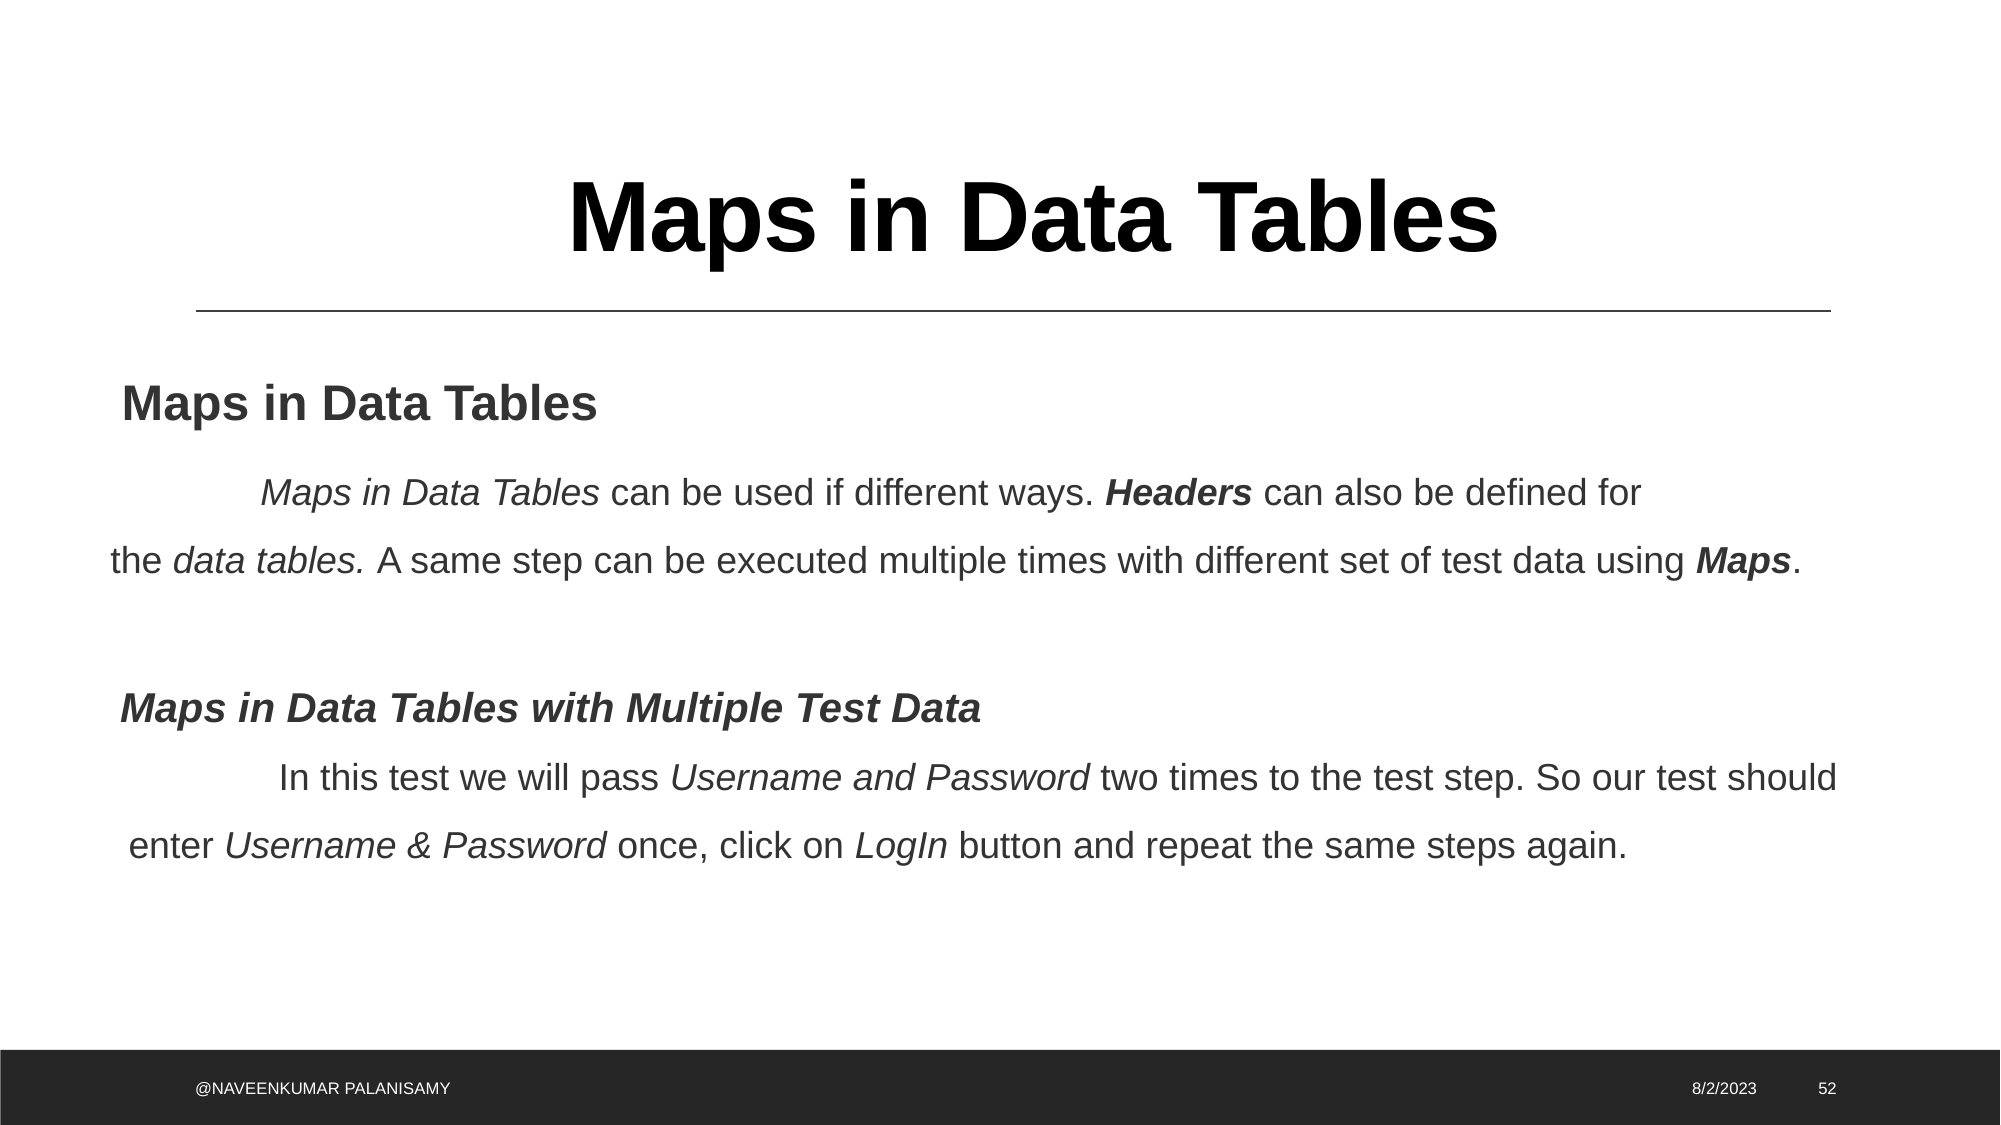

# Maps in Data Tables
Maps in Data Tables
	Maps in Data Tables can be used if different ways. Headers can also be defined for the data tables. A same step can be executed multiple times with different set of test data using Maps.

Maps in Data Tables with Multiple Test Data
	In this test we will pass Username and Password two times to the test step. So our test should enter Username & Password once, click on LogIn button and repeat the same steps again.
@NAVEENKUMAR PALANISAMY
8/2/2023
52